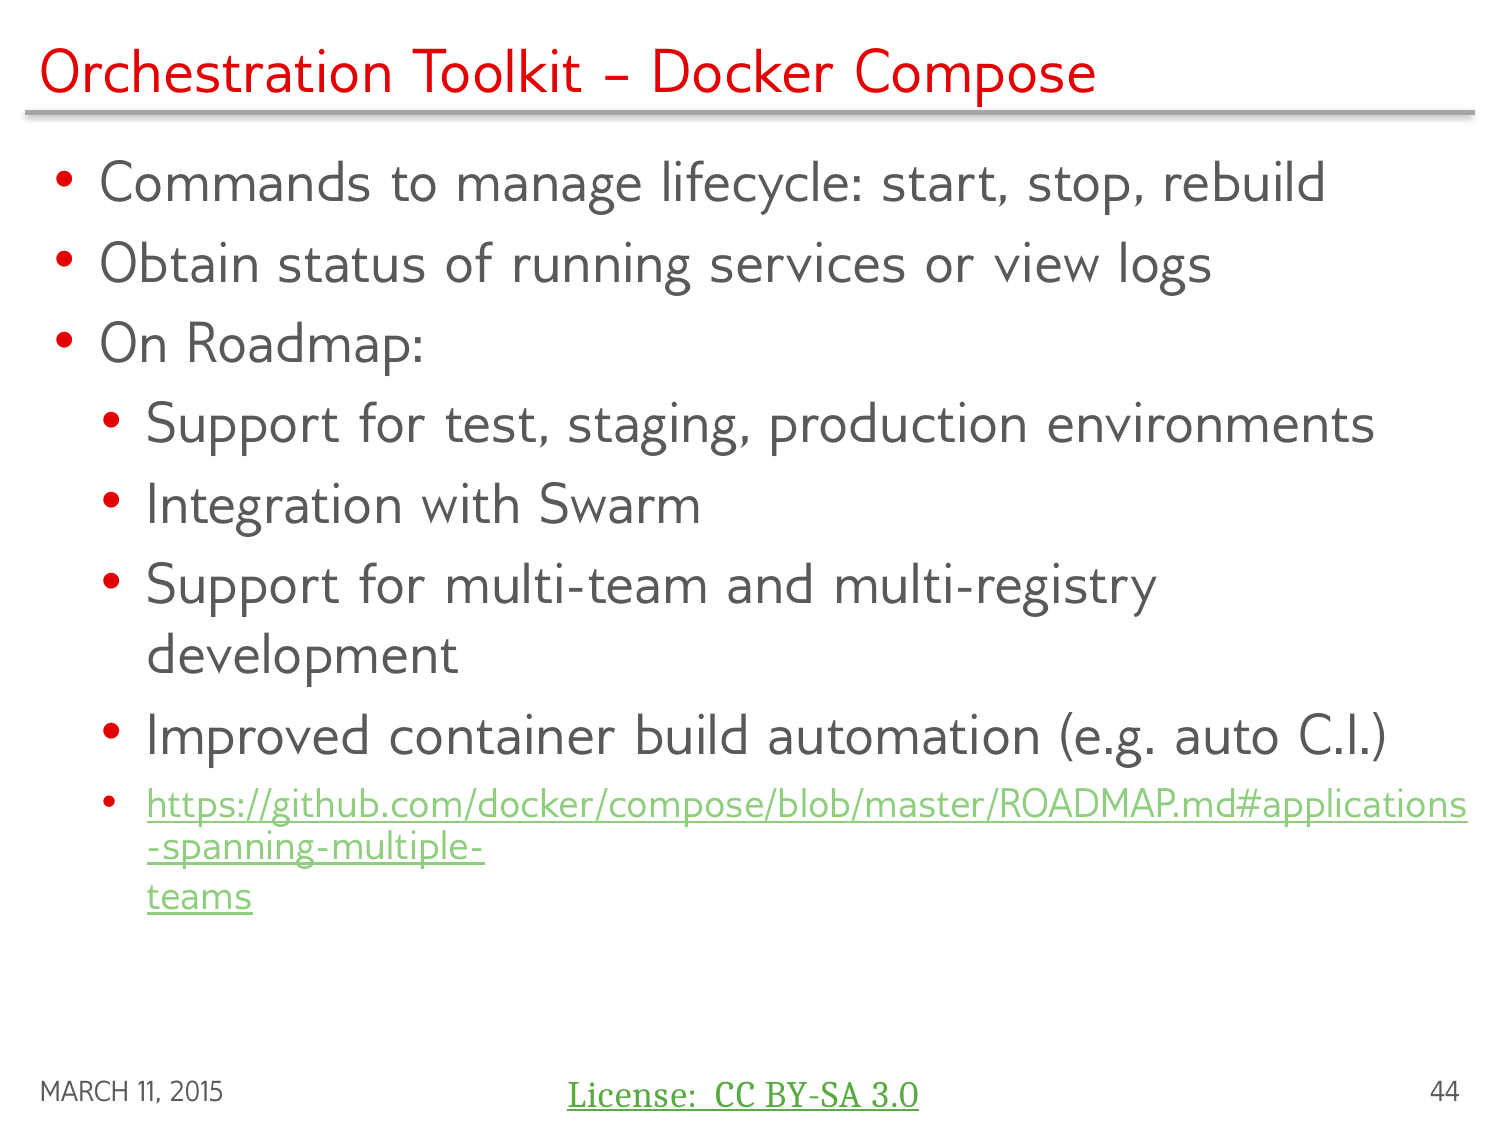

# Orchestration Toolkit – Docker Compose
Commands to manage lifecycle: start, stop, rebuild
Obtain status of running services or view logs
On Roadmap:
Support for test, staging, production environments
Integration with Swarm
Support for multi-team and multi-registry development
Improved container build automation (e.g. auto C.I.)
https://github.com/docker/compose/blob/master/ROADMAP.md#applications-spanning-multiple-teams

March 11, 2015
44